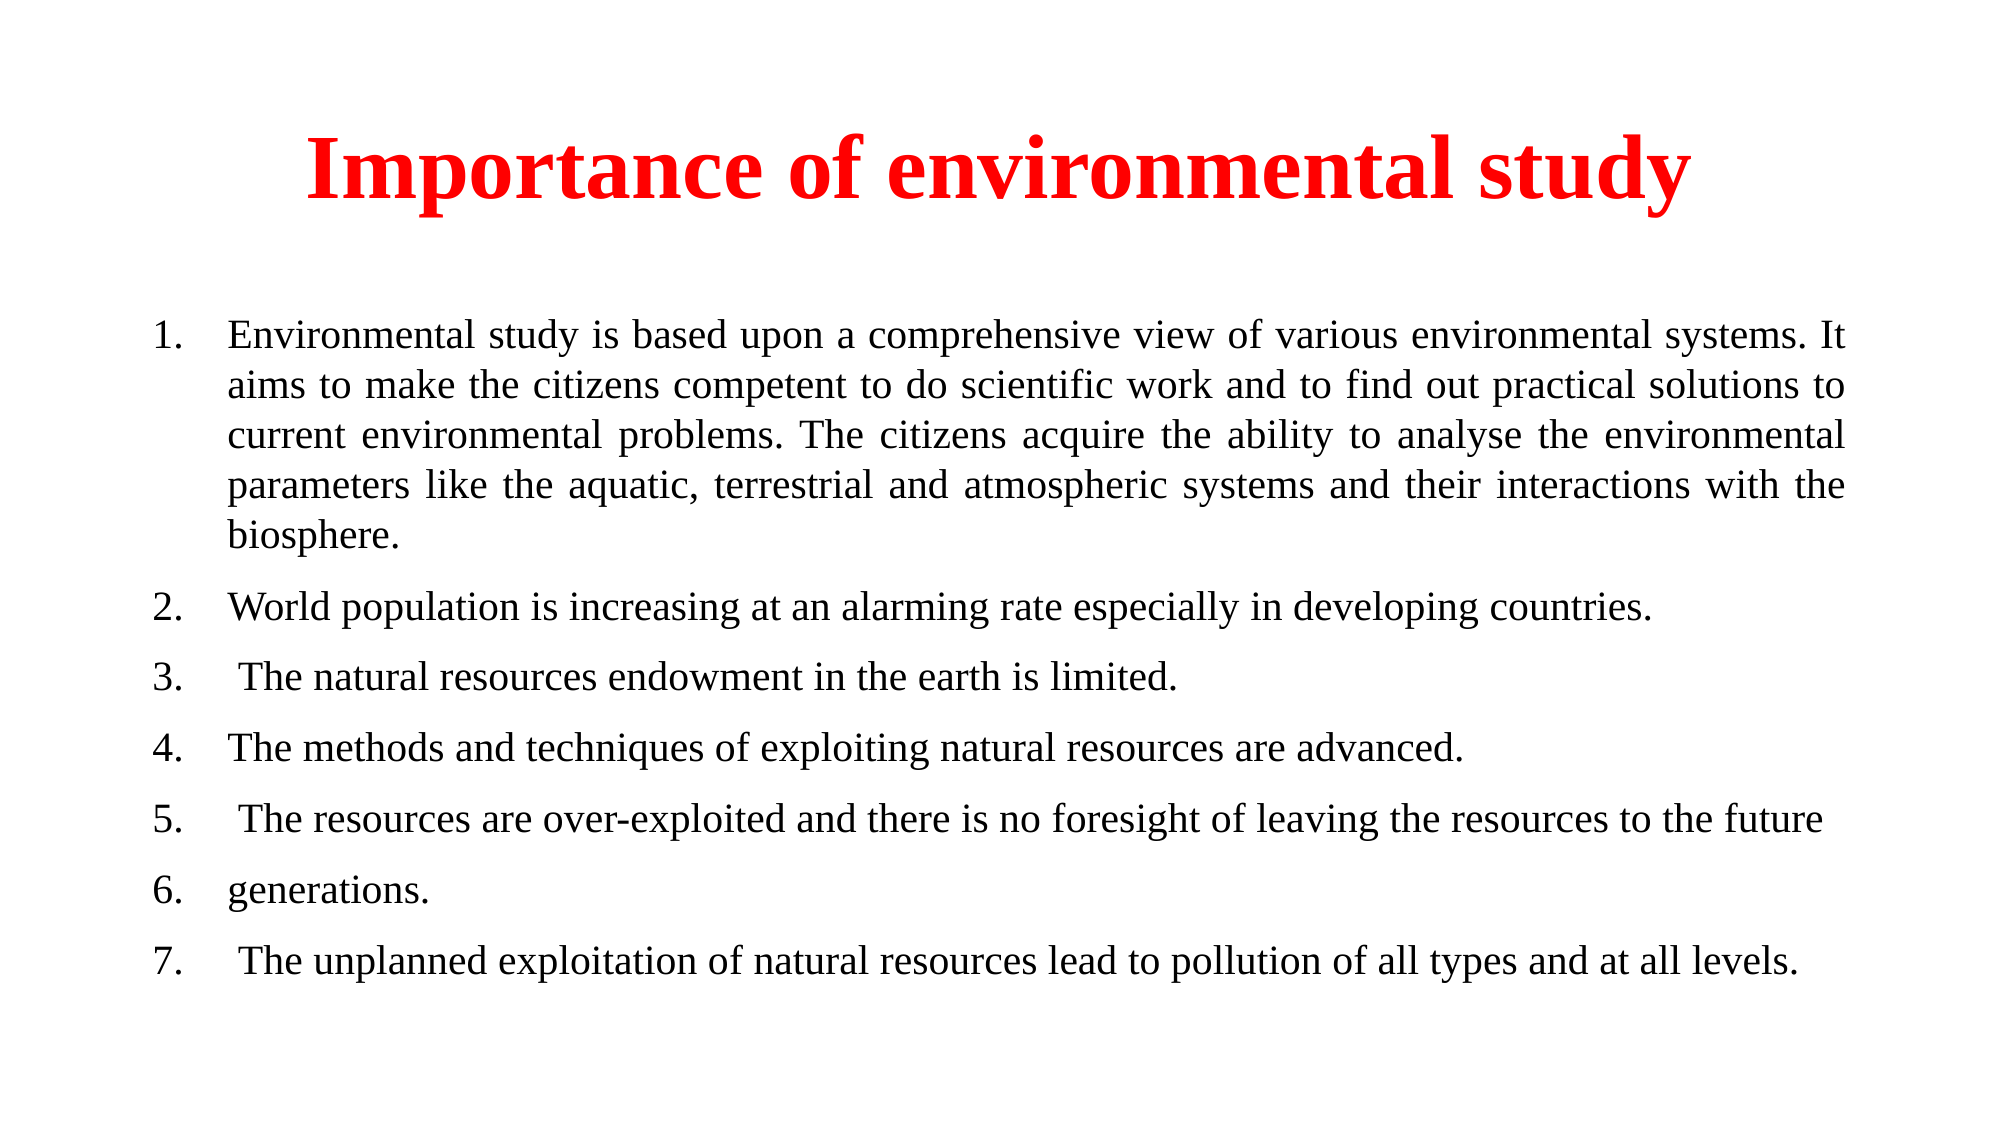

# Importance of environmental study
Environmental study is based upon a comprehensive view of various environmental systems. It aims to make the citizens competent to do scientific work and to find out practical solutions to current environmental problems. The citizens acquire the ability to analyse the environmental parameters like the aquatic, terrestrial and atmospheric systems and their interactions with the biosphere.
World population is increasing at an alarming rate especially in developing countries.
 The natural resources endowment in the earth is limited.
The methods and techniques of exploiting natural resources are advanced.
 The resources are over-exploited and there is no foresight of leaving the resources to the future
generations.
 The unplanned exploitation of natural resources lead to pollution of all types and at all levels.